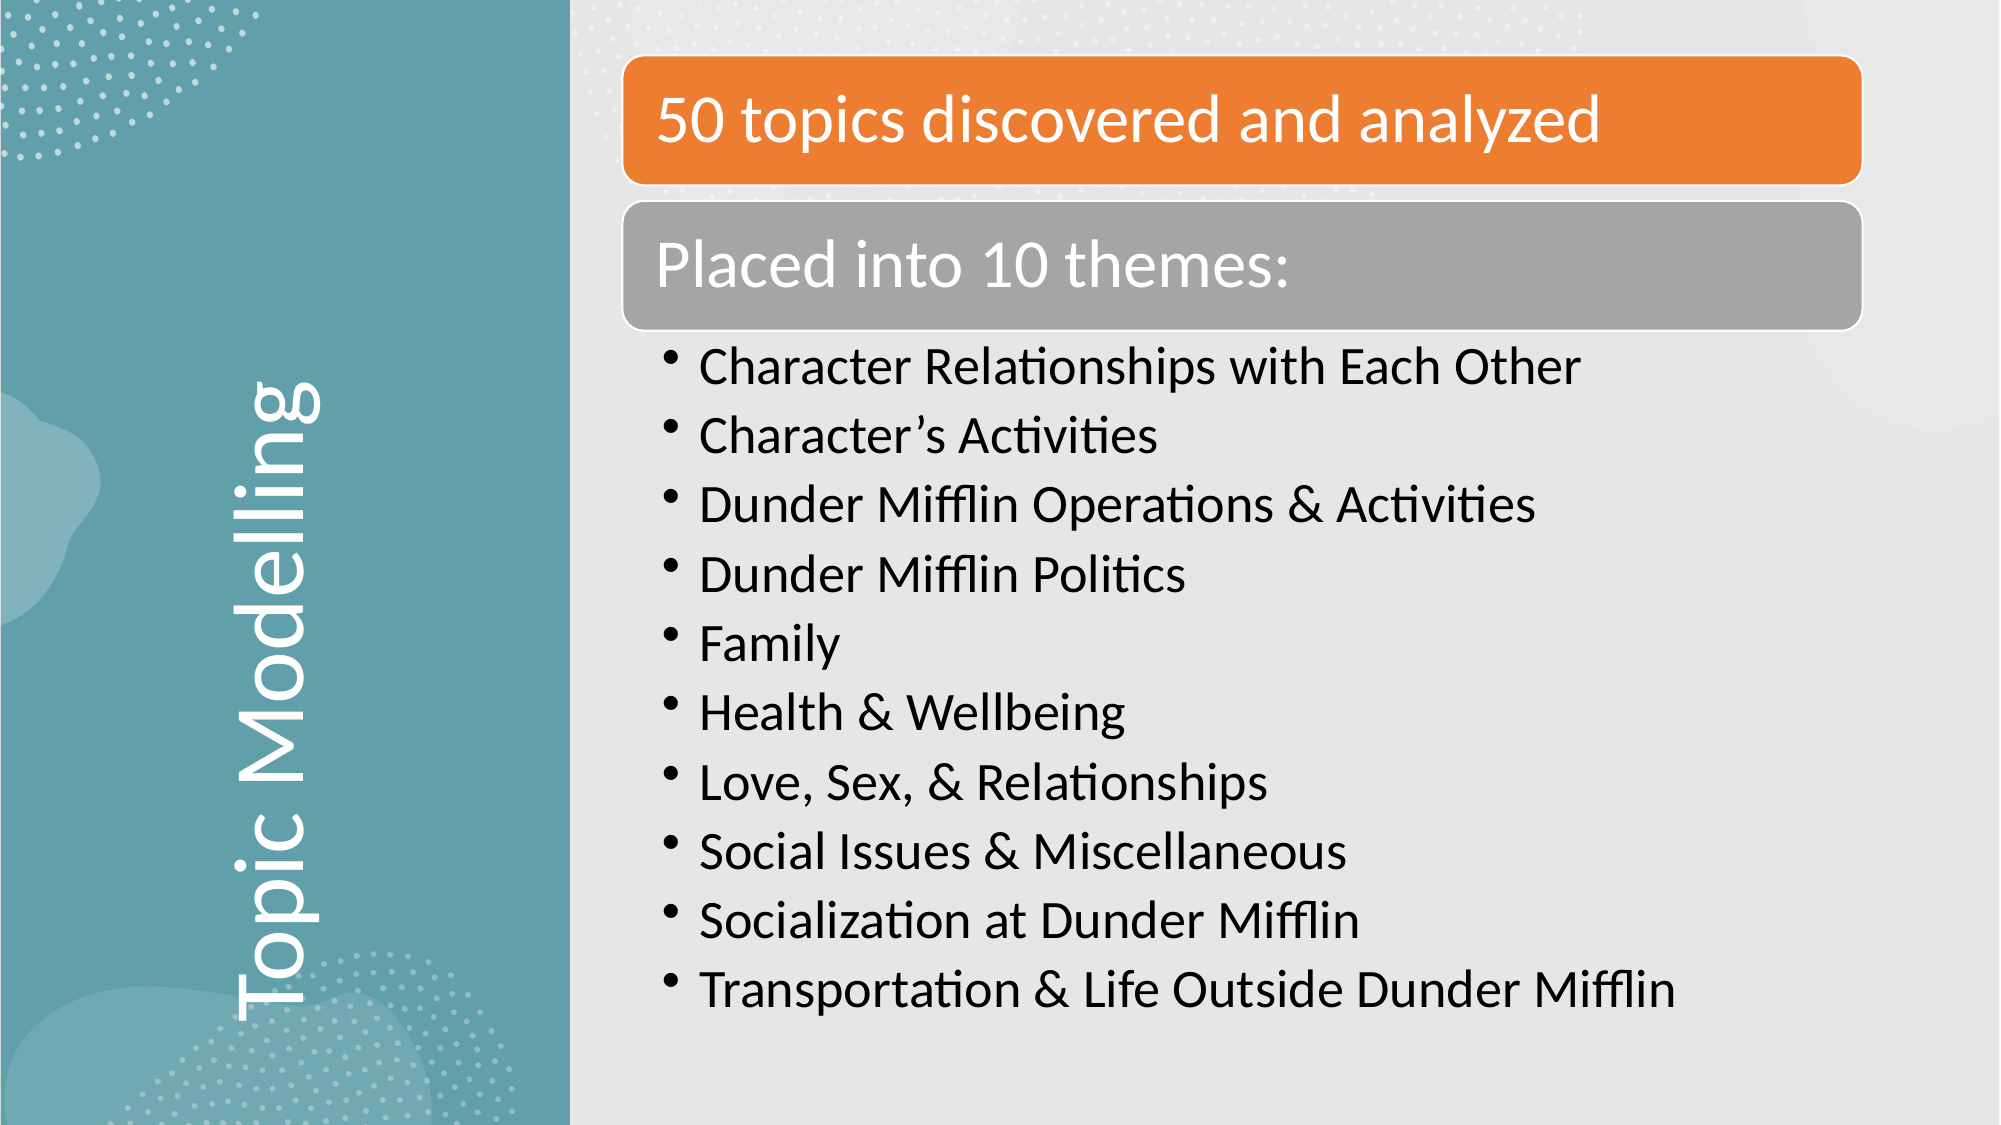

50 topics discovered and analyzed
Placed into 10 themes:
Character Relationships with Each Other
Character’s Activities
Dunder Mifflin Operations & Activities
Dunder Mifflin Politics
Family
Health & Wellbeing
Love, Sex, & Relationships
Social Issues & Miscellaneous
Socialization at Dunder Mifflin
Transportation & Life Outside Dunder Mifflin
# Topic Modelling